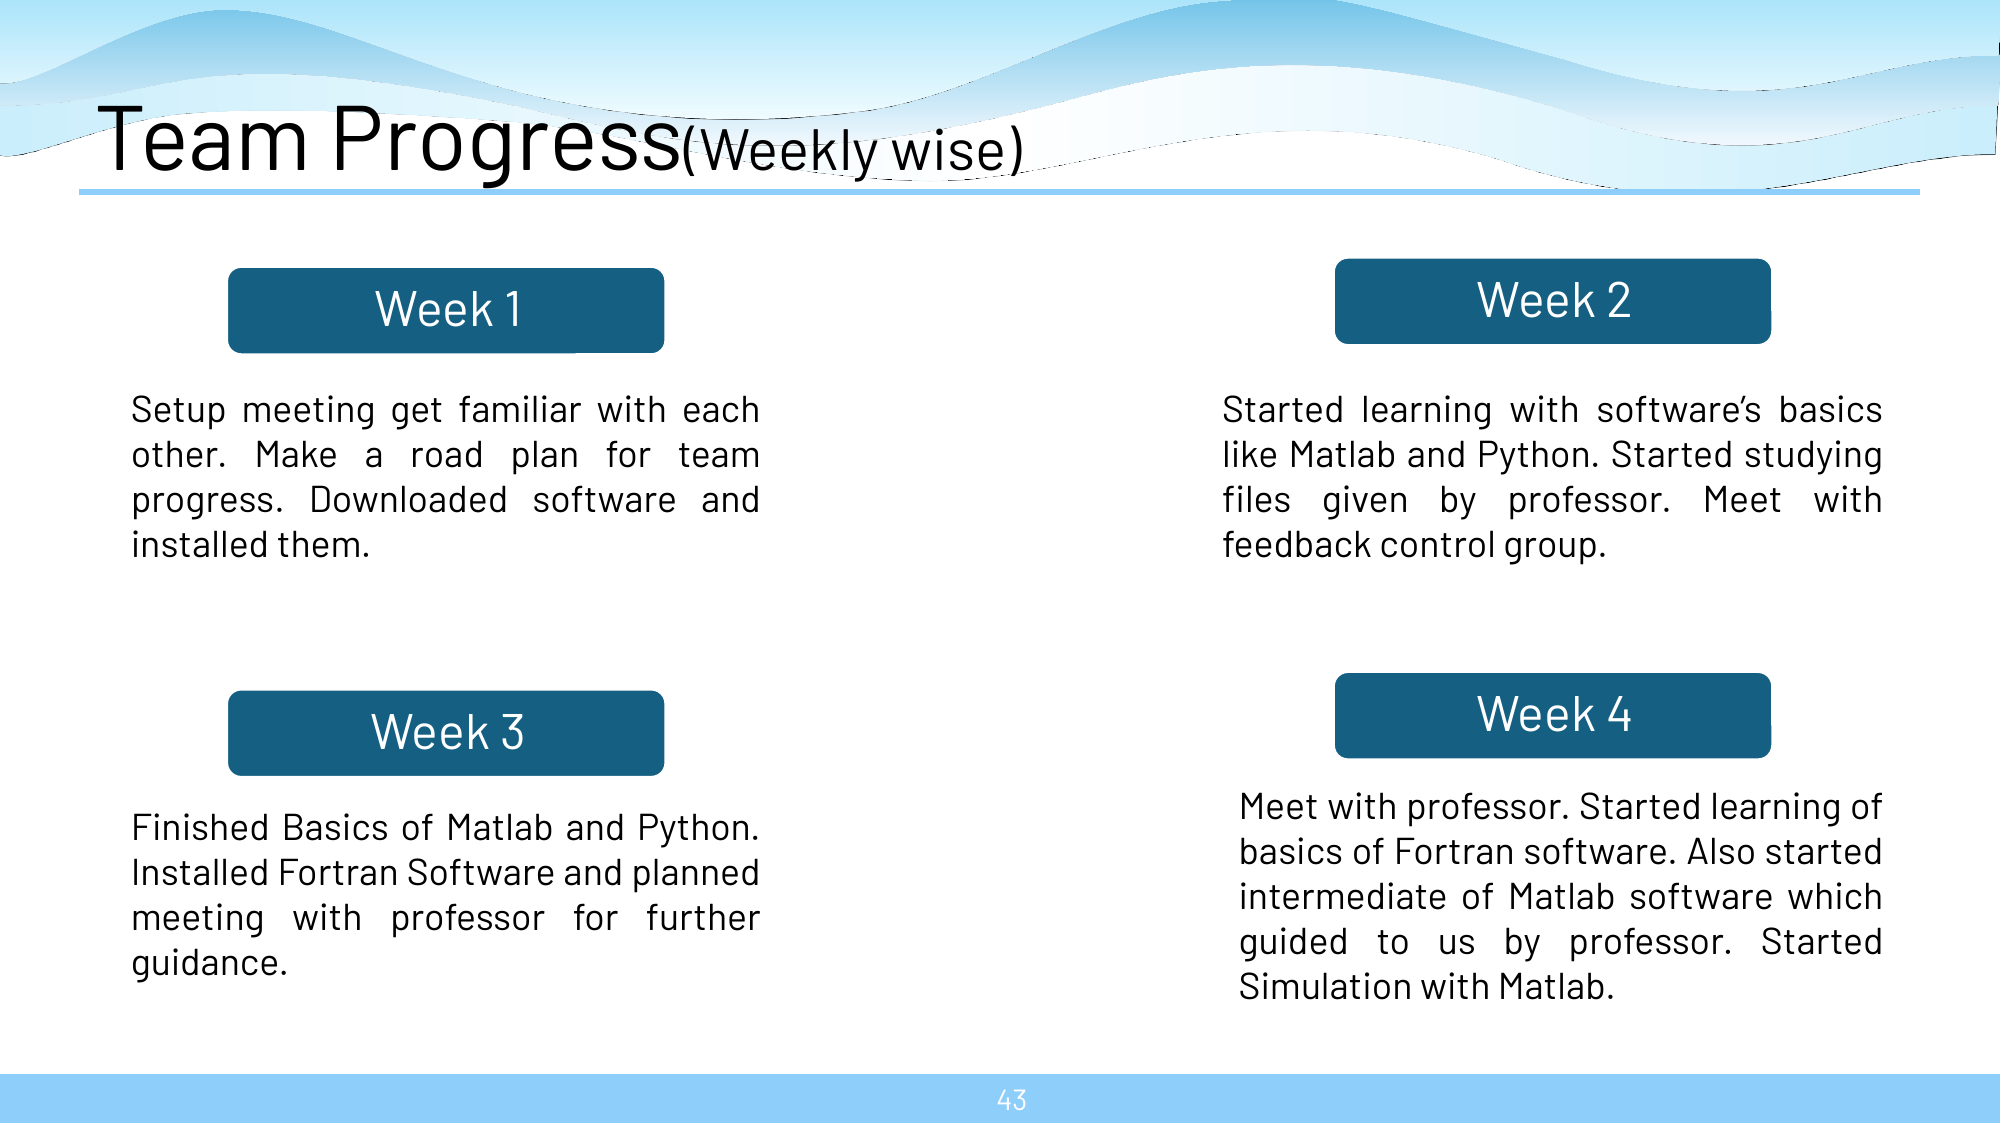

# Team Progress(Weekly wise)
Week 2

Week 1

Setup meeting get familiar with each other. Make a road plan for team progress. Downloaded software and installed them.
Started learning with software’s basics like Matlab and Python. Started studying files given by professor. Meet with feedback control group.
Week 4

Week 3

Meet with professor. Started learning of basics of Fortran software. Also started intermediate of Matlab software which guided to us by professor. Started Simulation with Matlab.
Finished Basics of Matlab and Python. Installed Fortran Software and planned meeting with professor for further guidance.
43